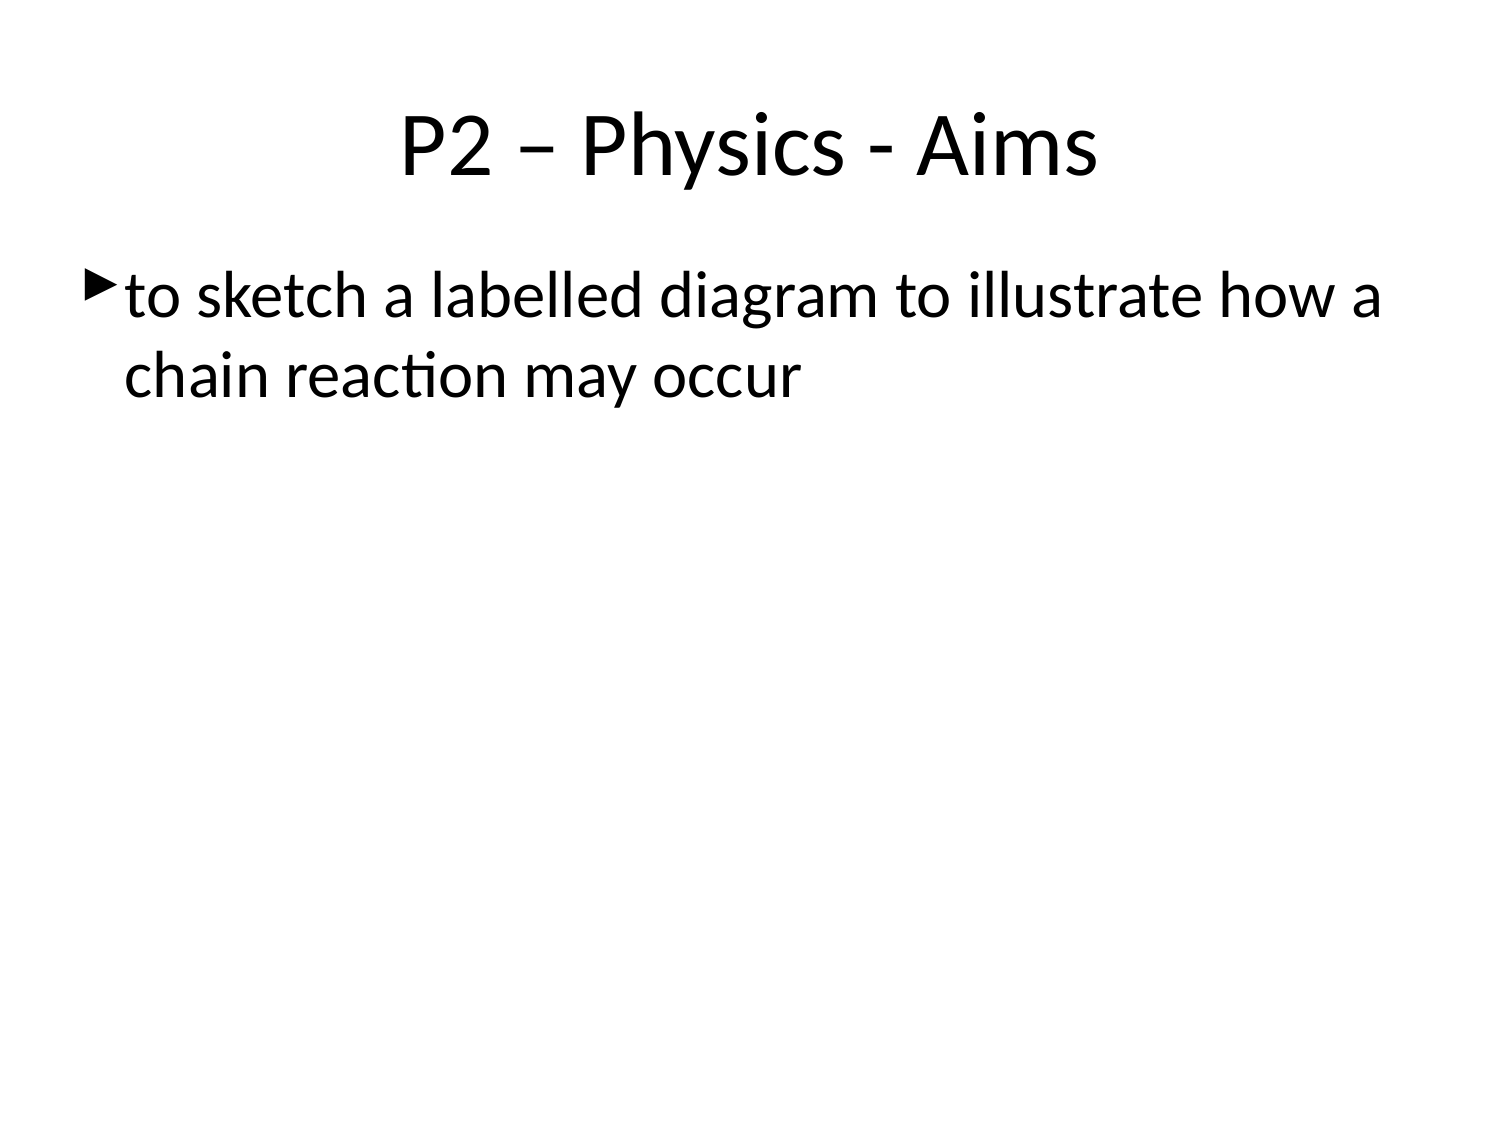

# P2 – Physics - Aims
to sketch a labelled diagram to illustrate how a chain reaction may occur